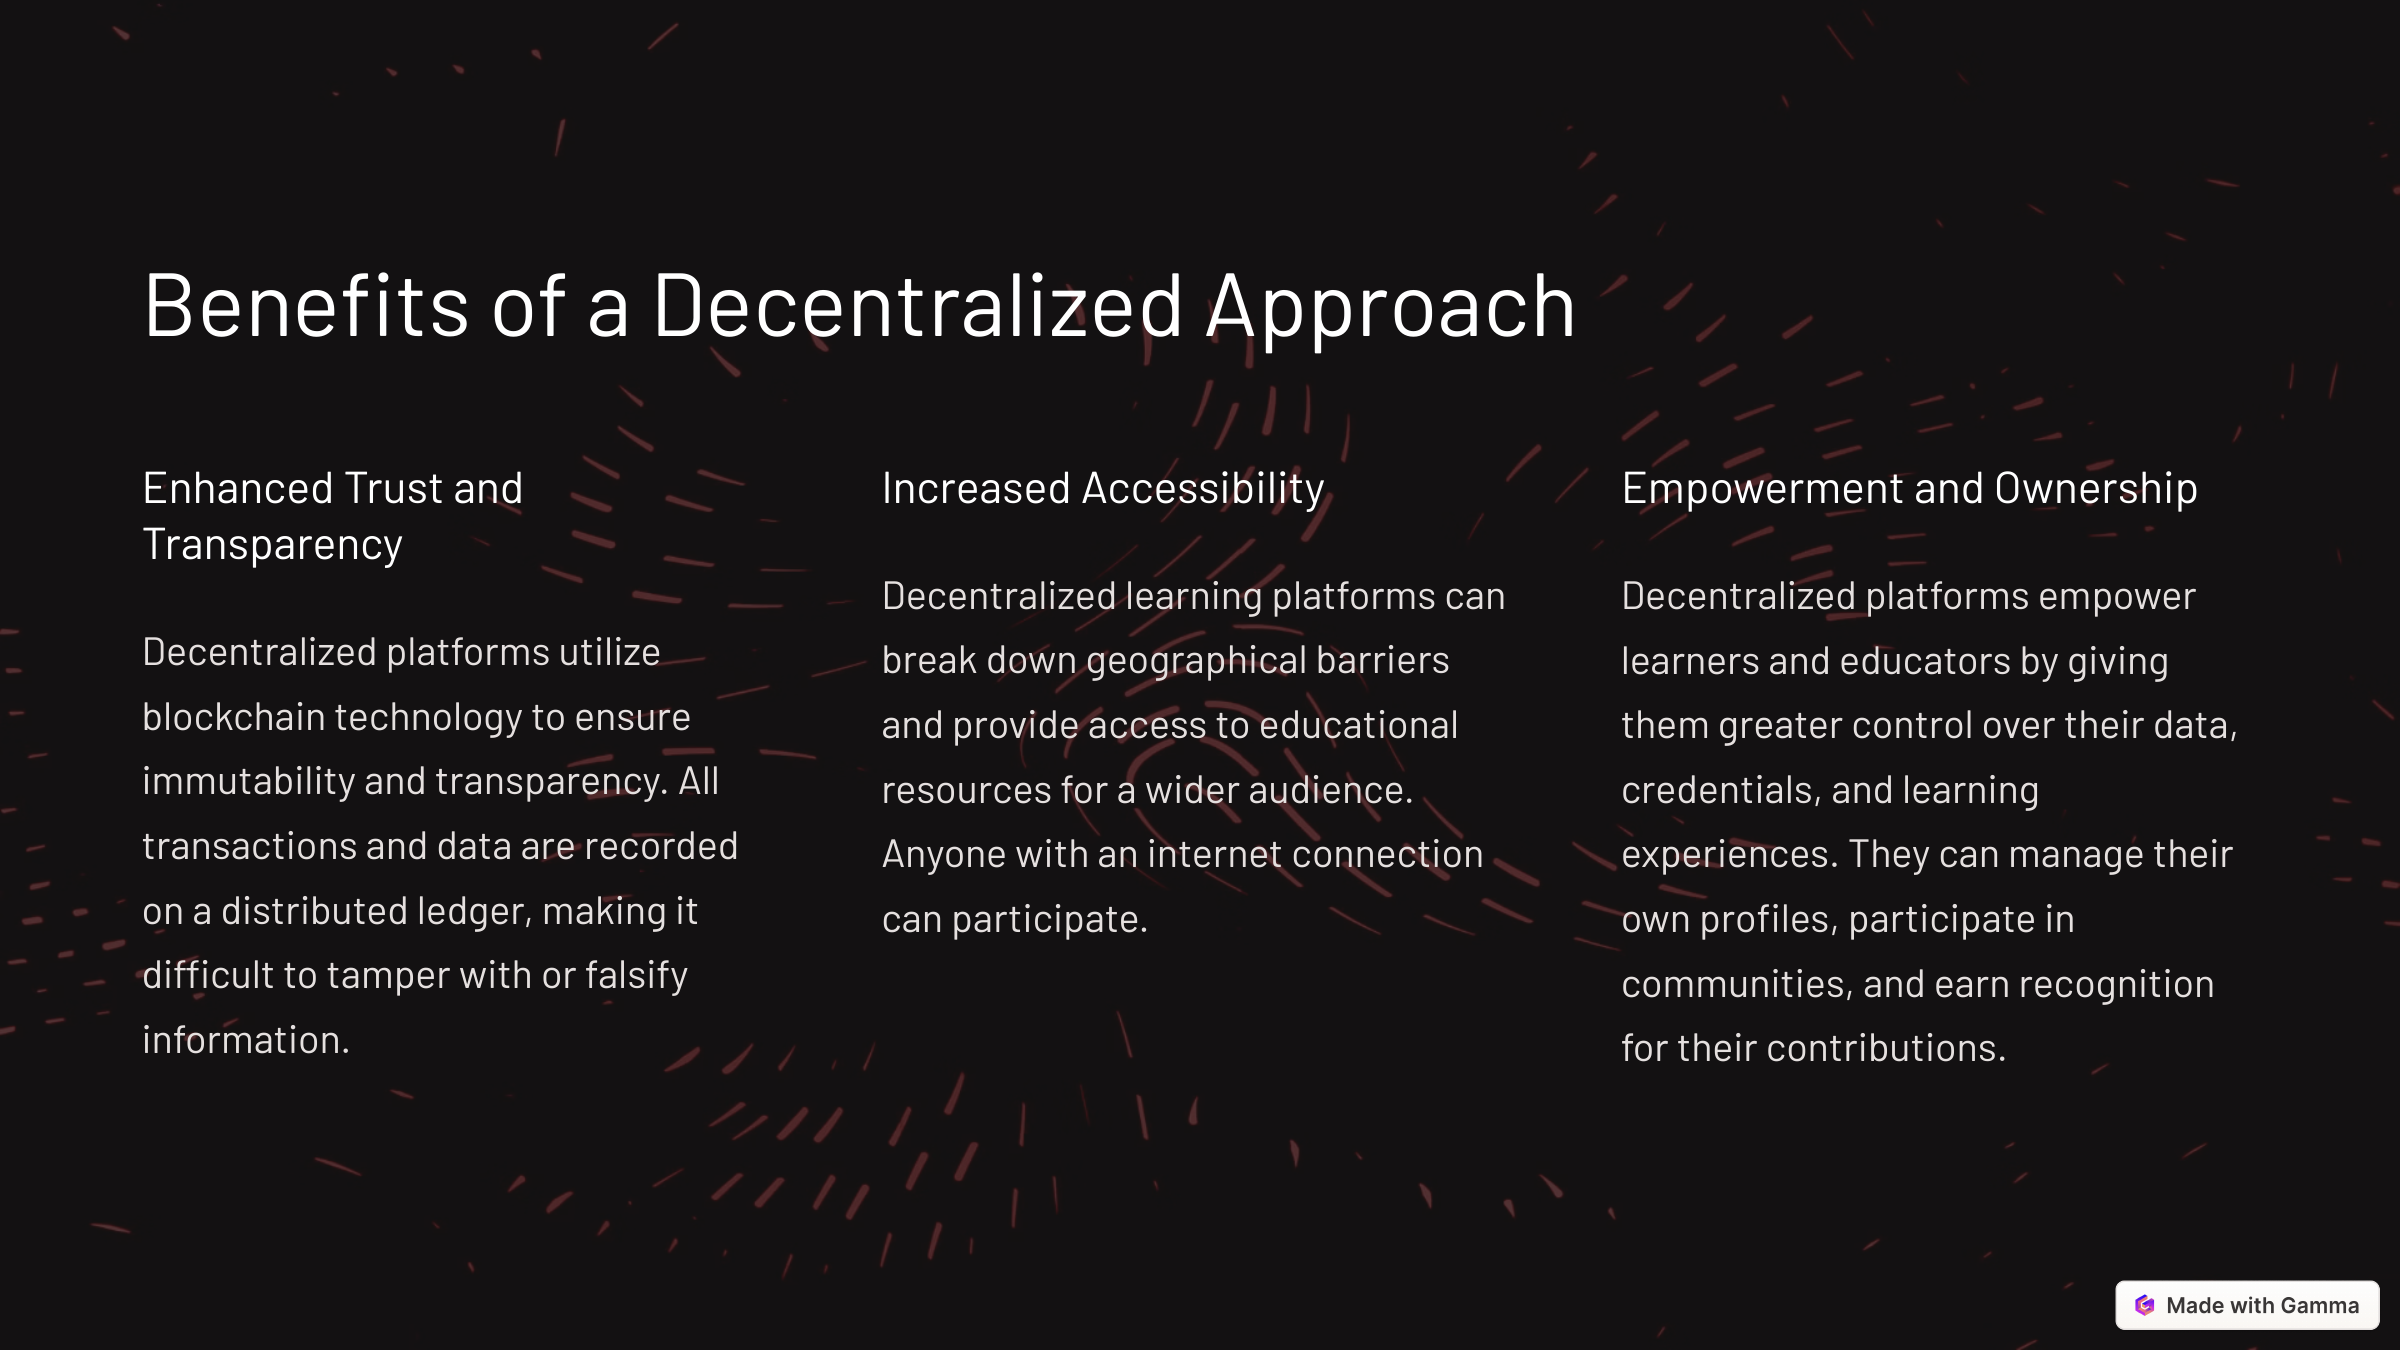

Benefits of a Decentralized Approach
Enhanced Trust and Transparency
Increased Accessibility
Empowerment and Ownership
Decentralized learning platforms can break down geographical barriers and provide access to educational resources for a wider audience. Anyone with an internet connection can participate.
Decentralized platforms empower learners and educators by giving them greater control over their data, credentials, and learning experiences. They can manage their own profiles, participate in communities, and earn recognition for their contributions.
Decentralized platforms utilize blockchain technology to ensure immutability and transparency. All transactions and data are recorded on a distributed ledger, making it difficult to tamper with or falsify information.